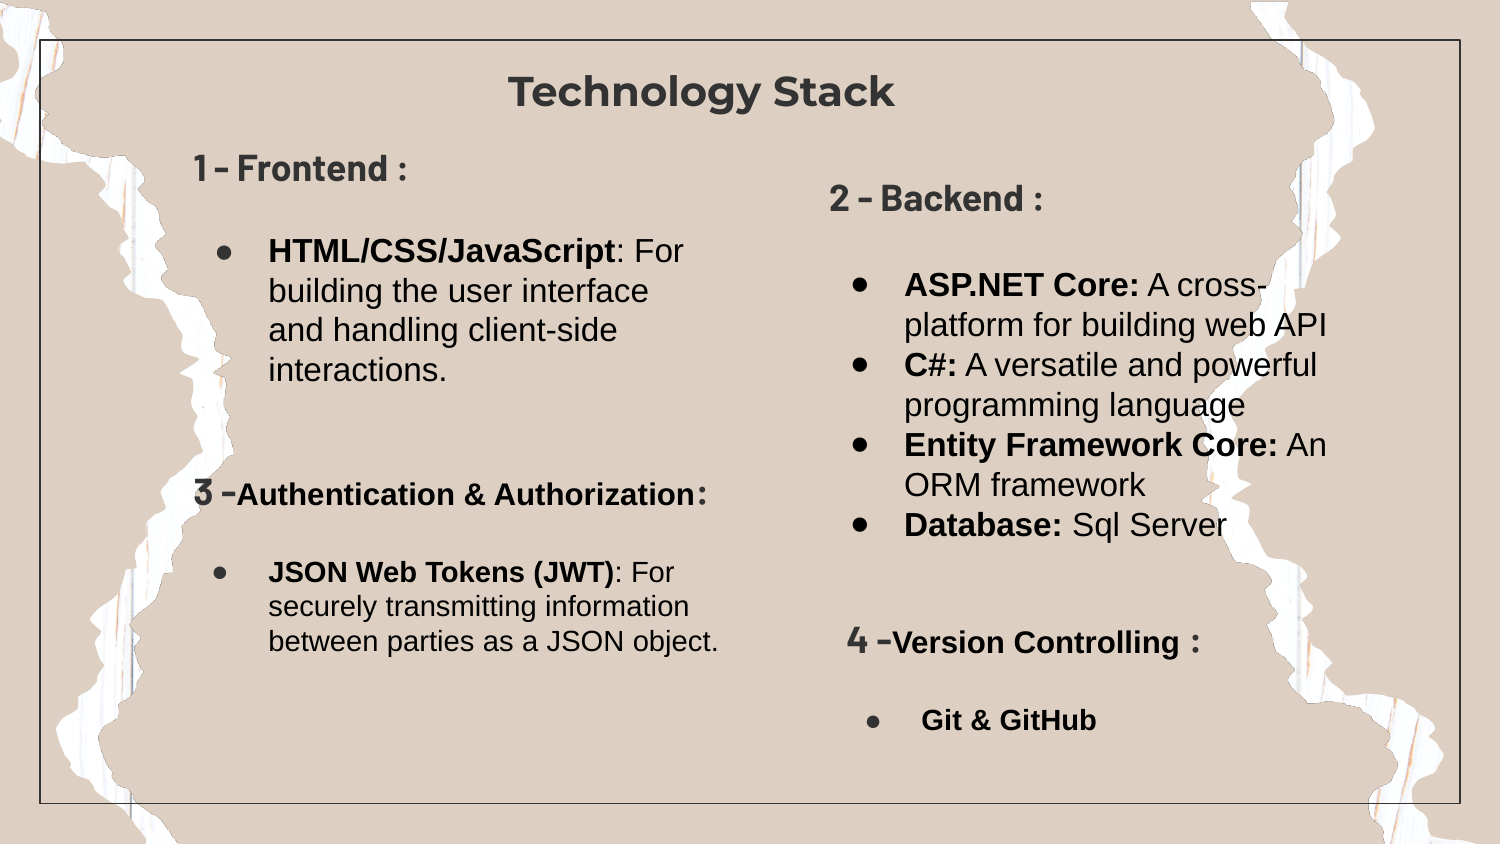

# Technology Stack

1 - Frontend :

HTML/CSS/JavaScript: For building the user interface and handling client-side interactions.
2 - Backend :

ASP.NET Core: A cross-platform for building web API
C#: A versatile and powerful programming language
Entity Framework Core: An ORM framework
Database: Sql Server

3 -Authentication & Authorization:

JSON Web Tokens (JWT): For securely transmitting information between parties as a JSON object.

4 -Version Controlling :

Git & GitHub